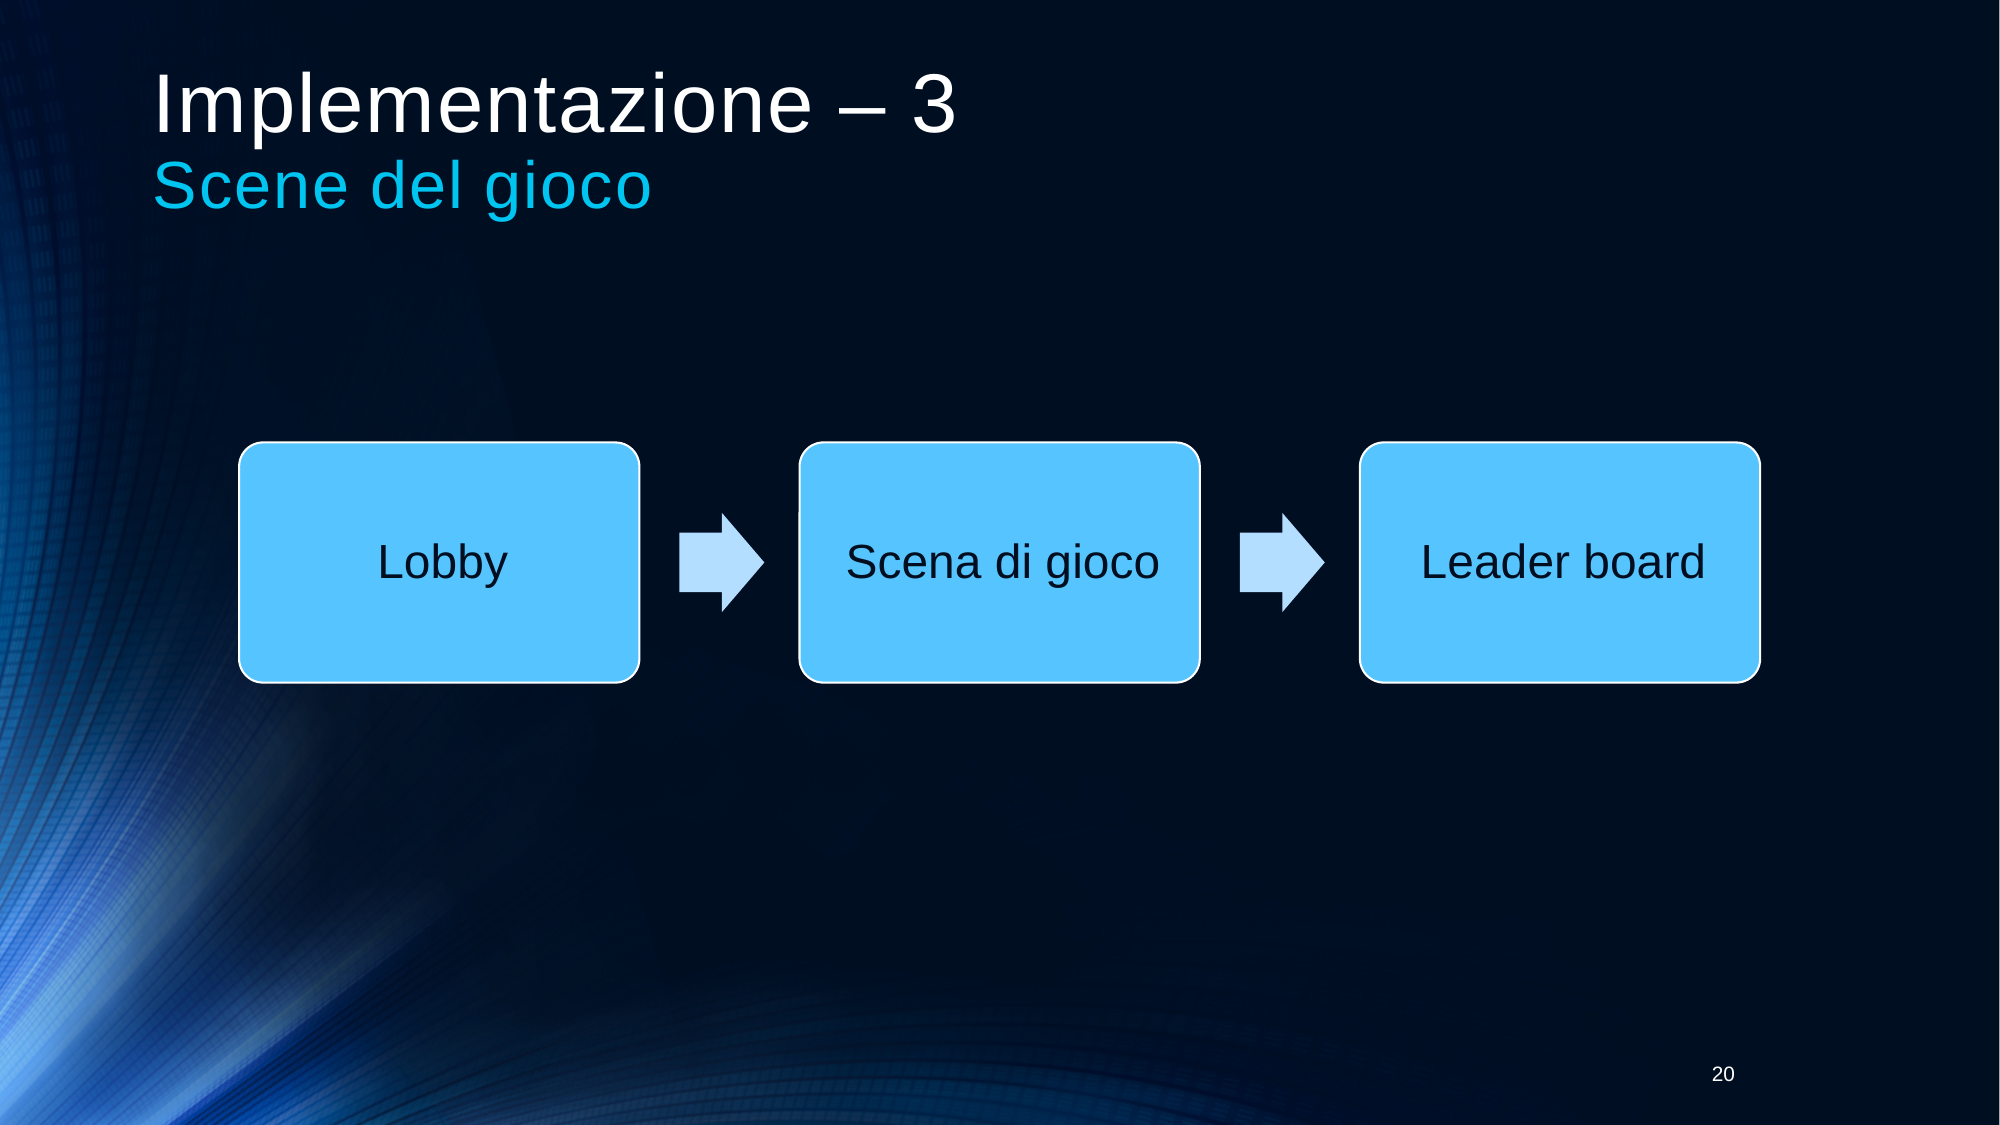

# Implementazione – 3 Scene del gioco
Lobby

Scena di gioco

Leader board
20